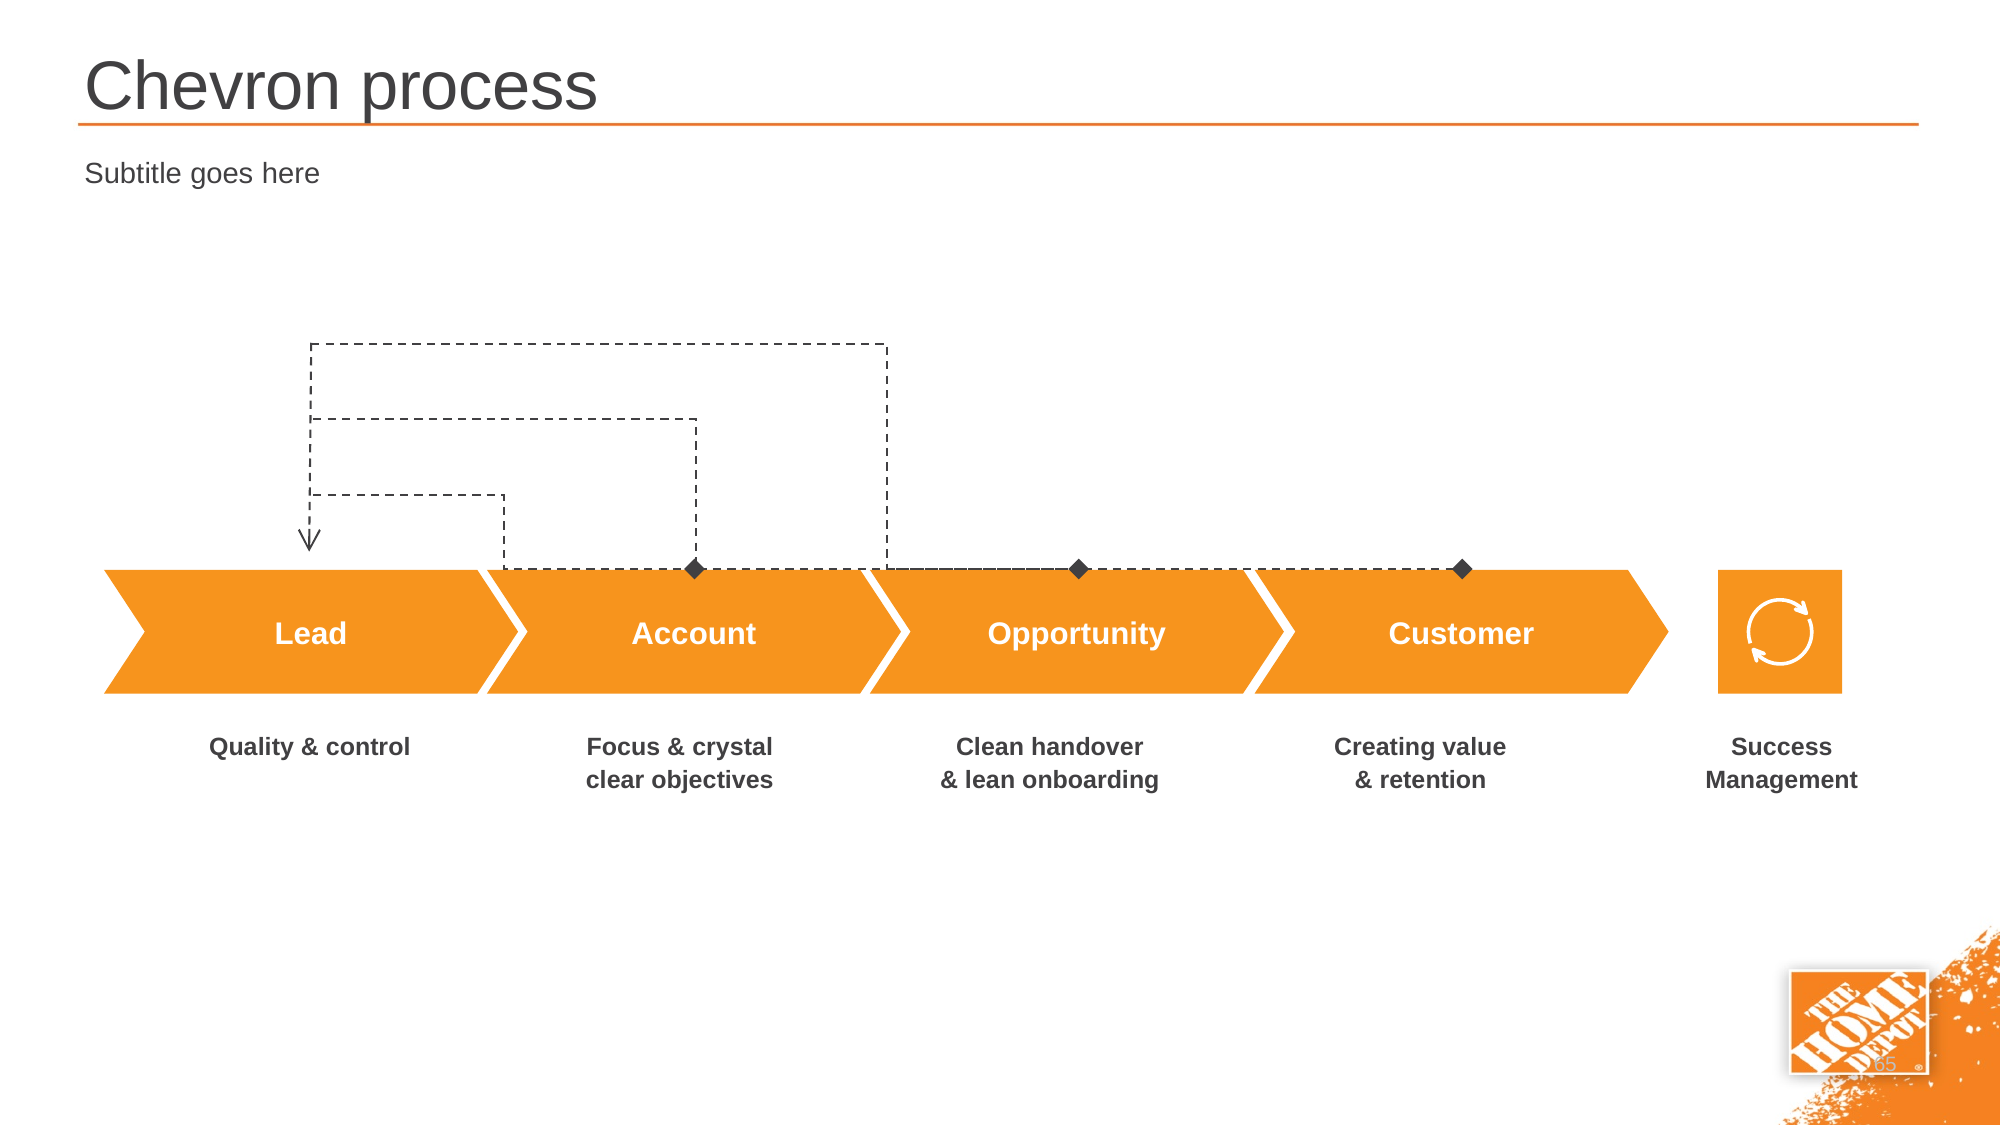

# Chevron process
Subtitle goes here
Lead
Account
Opportunity
Customer

Quality & control
Focus & crystal
clear objectives
Clean handover
& lean onboarding
Success
Management
Creating value
& retention
65